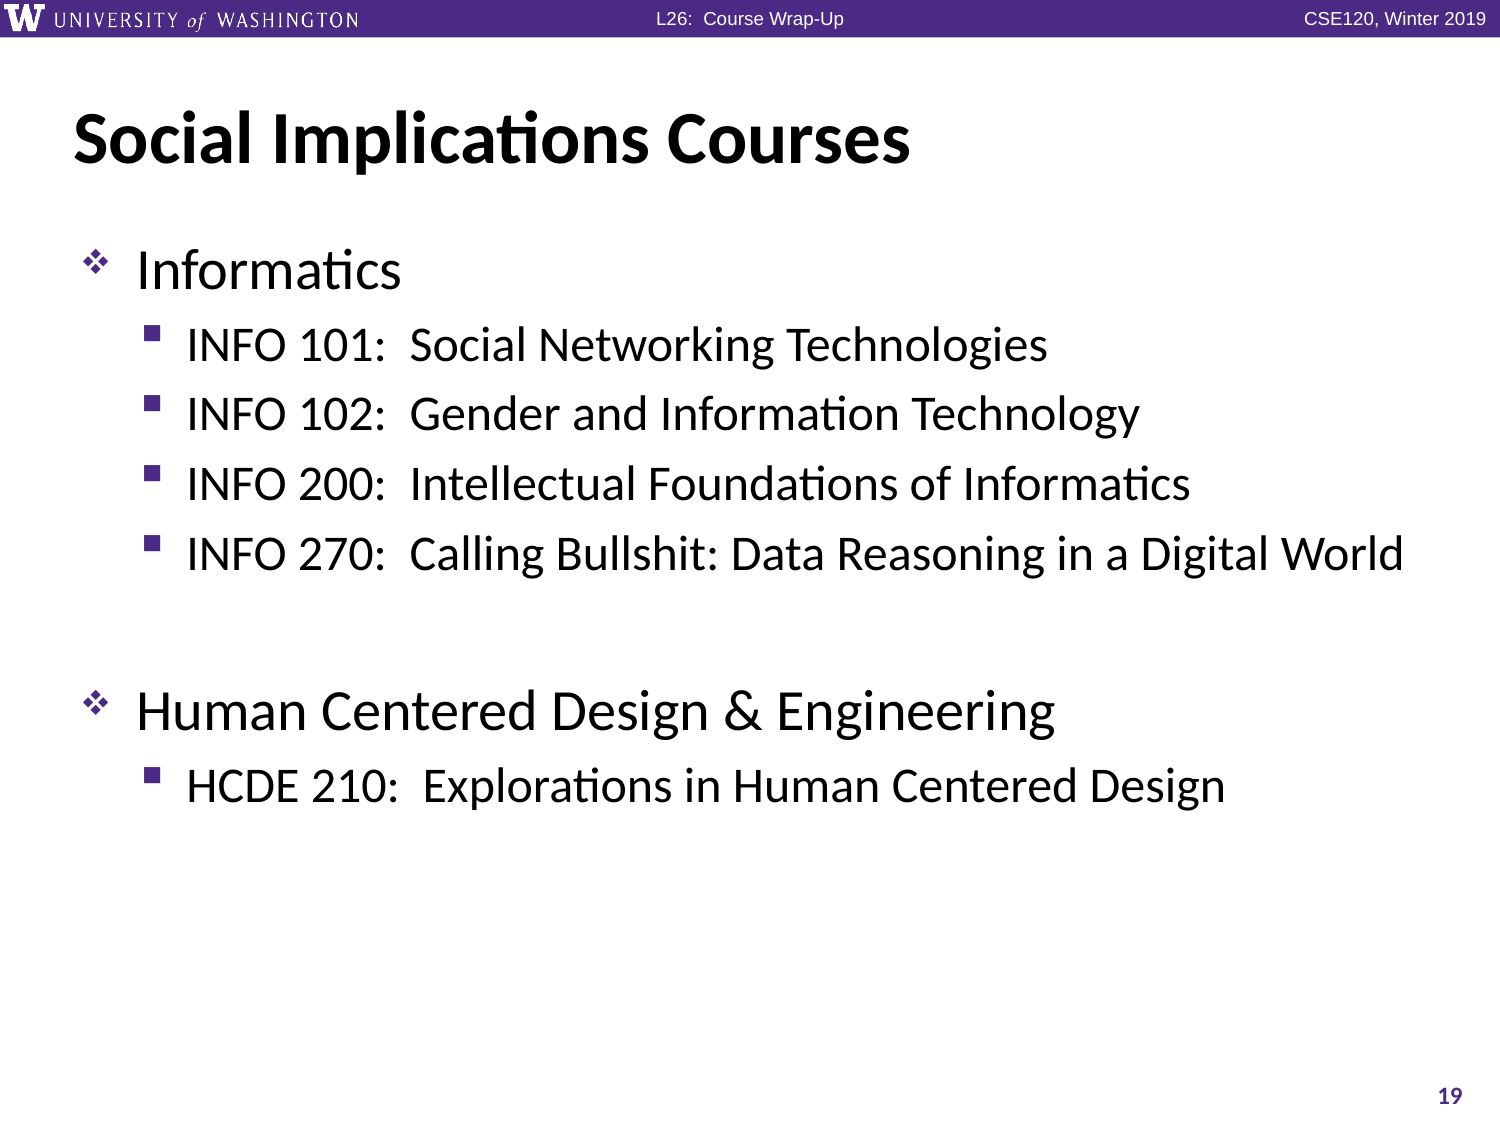

# Social Implications Courses
Informatics
INFO 101:  Social Networking Technologies
INFO 102:  Gender and Information Technology
INFO 200:  Intellectual Foundations of Informatics
INFO 270:  Calling Bullshit: Data Reasoning in a Digital World

Human Centered Design & Engineering
HCDE 210:  Explorations in Human Centered Design

19